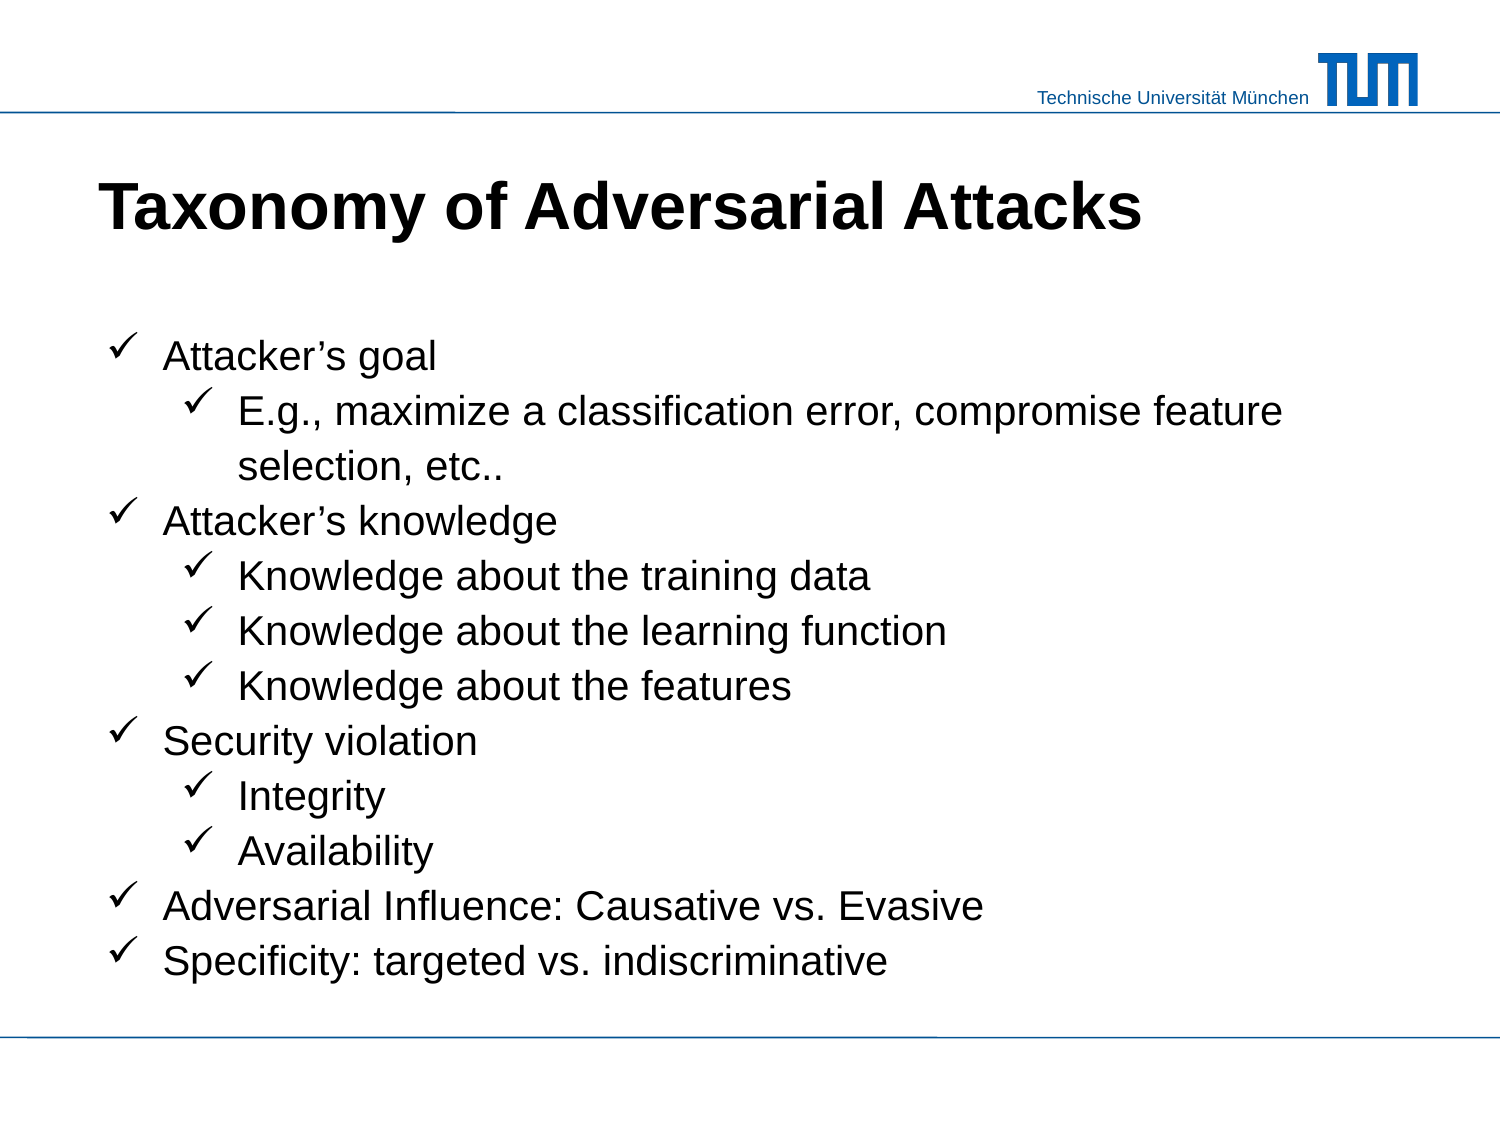

# Taxonomy of Adversarial Attacks
Attacker’s goal
E.g., maximize a classification error, compromise feature selection, etc..
Attacker’s knowledge
Knowledge about the training data
Knowledge about the learning function
Knowledge about the features
Security violation
Integrity
Availability
Adversarial Influence: Causative vs. Evasive
Specificity: targeted vs. indiscriminative